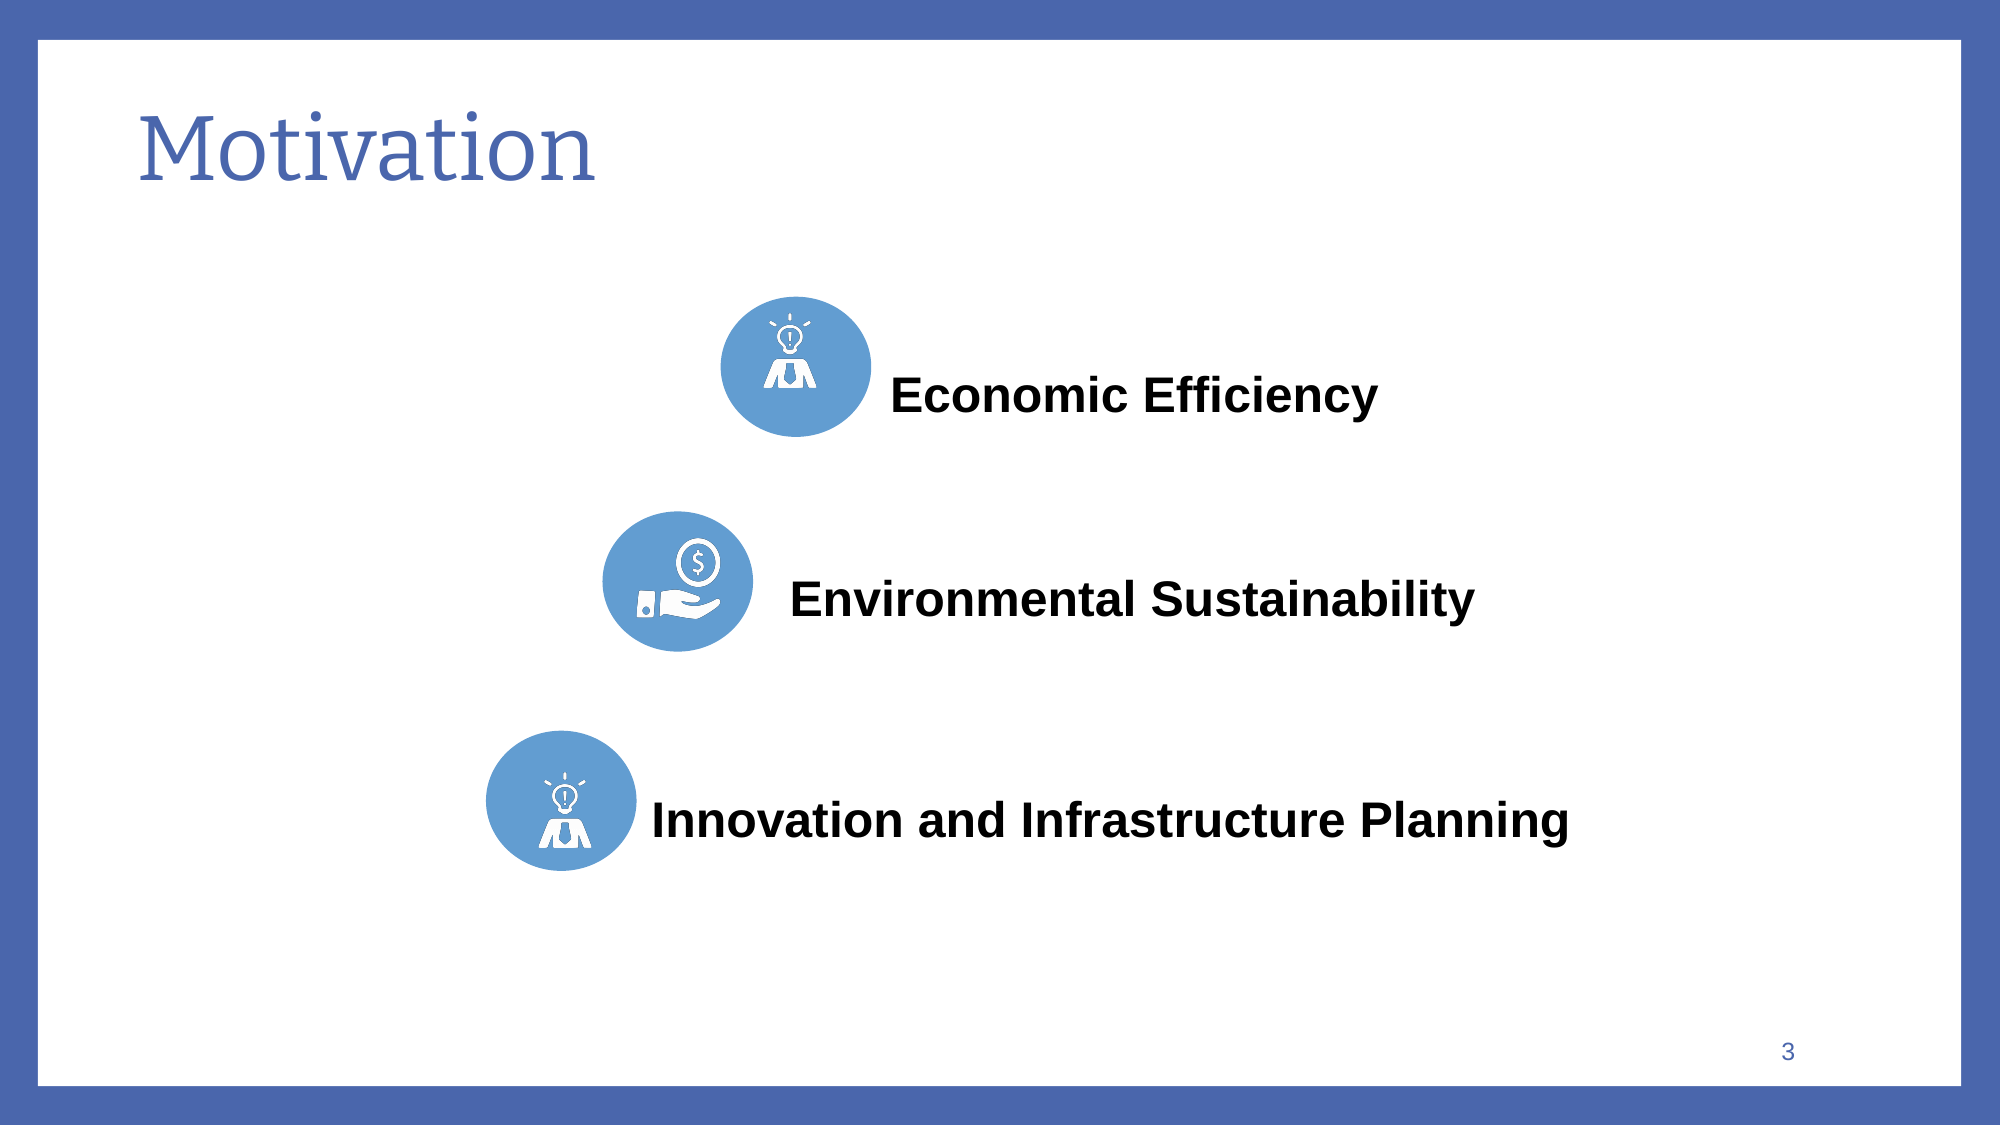

# Motivation

Economic Efficiency

Environmental Sustainability

Innovation and Infrastructure Planning
3